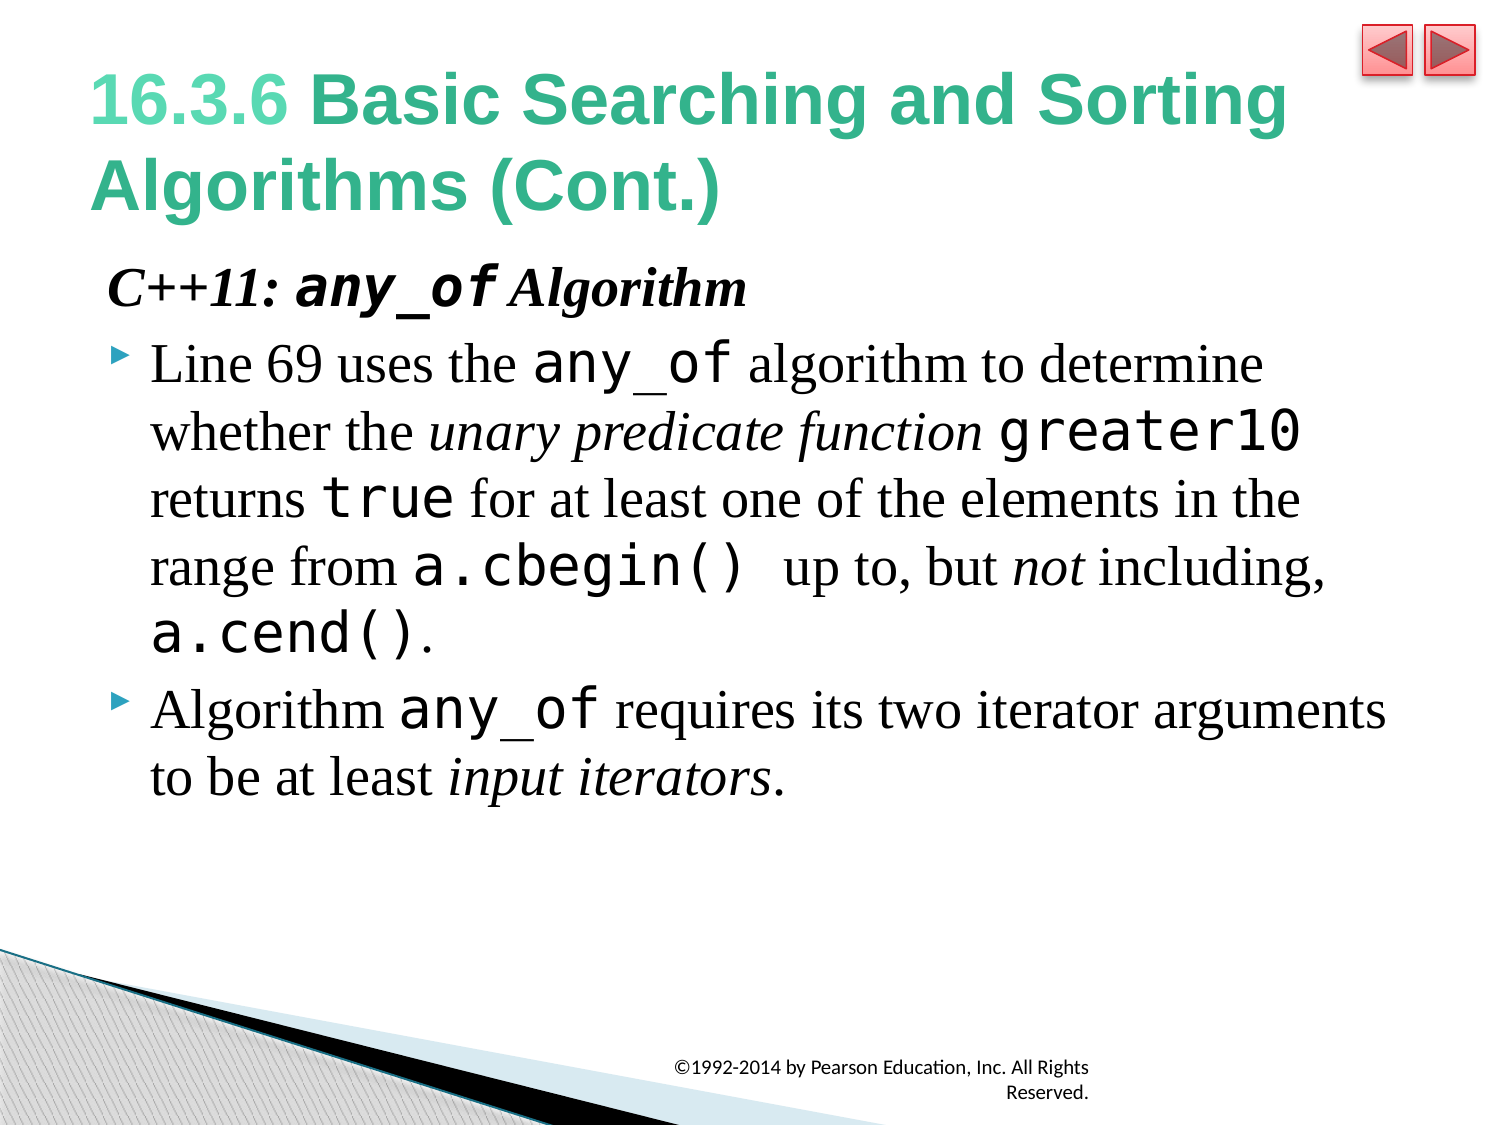

# 16.3.6 Basic Searching and Sorting Algorithms (Cont.)
C++11: any_of Algorithm
Line 69 uses the any_of algorithm to determine whether the unary predicate function greater10 returns true for at least one of the elements in the range from a.cbegin() up to, but not including, a.cend().
Algorithm any_of requires its two iterator arguments to be at least input iterators.
©1992-2014 by Pearson Education, Inc. All Rights Reserved.